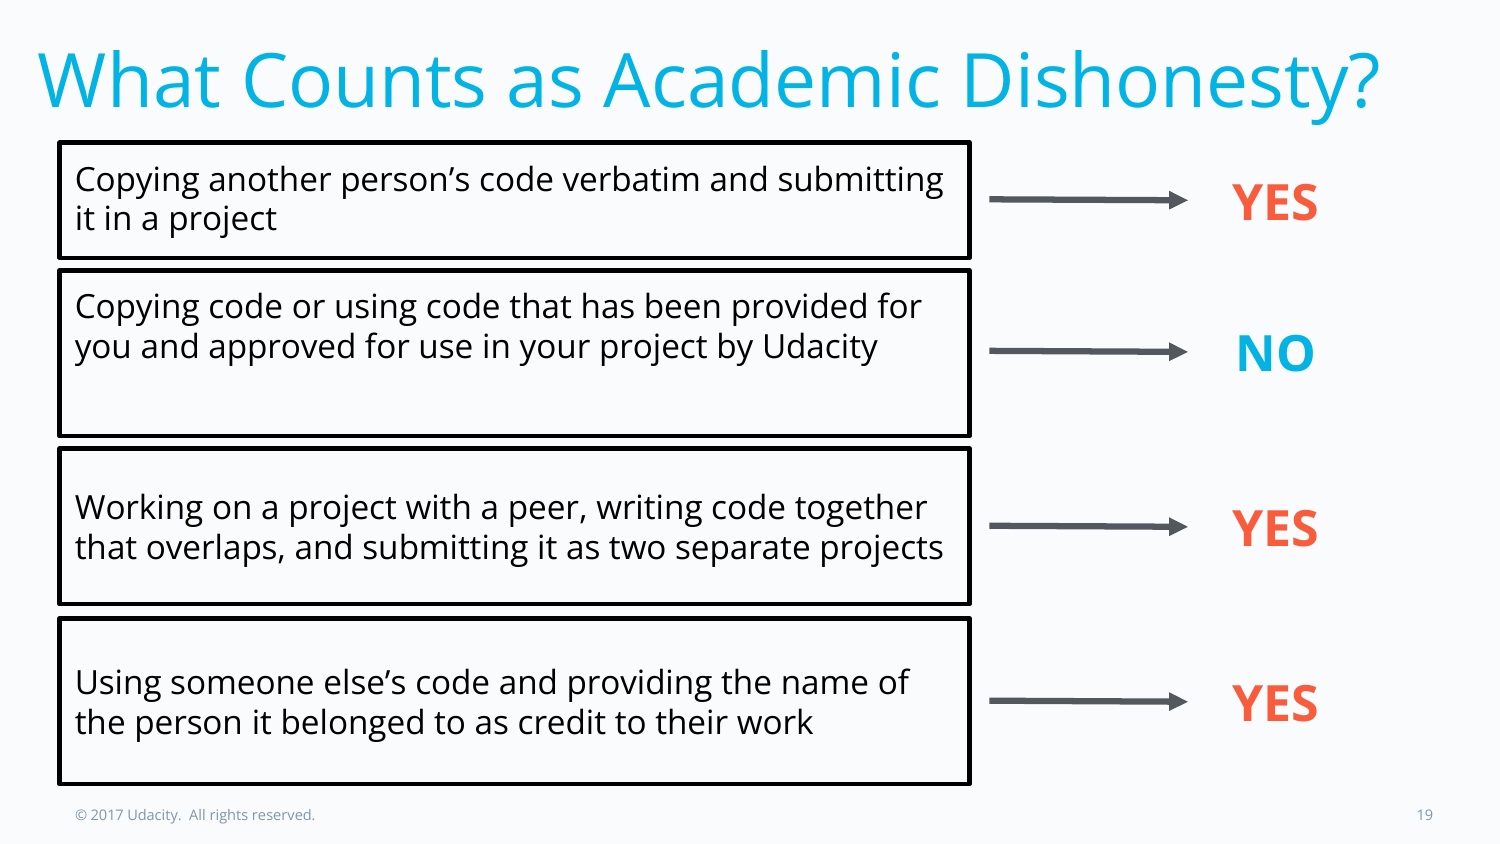

# What Counts as Academic Dishonesty?
Copying another person’s code verbatim and submitting it in a project

YES
Copying code or using code that has been provided for you and approved for use in your project by Udacity
NO
Working on a project with a peer, writing code together that overlaps, and submitting it as two separate projects
YES
Using someone else’s code and providing the name of the person it belonged to as credit to their work
YES
© 2017 Udacity.  All rights reserved.
19